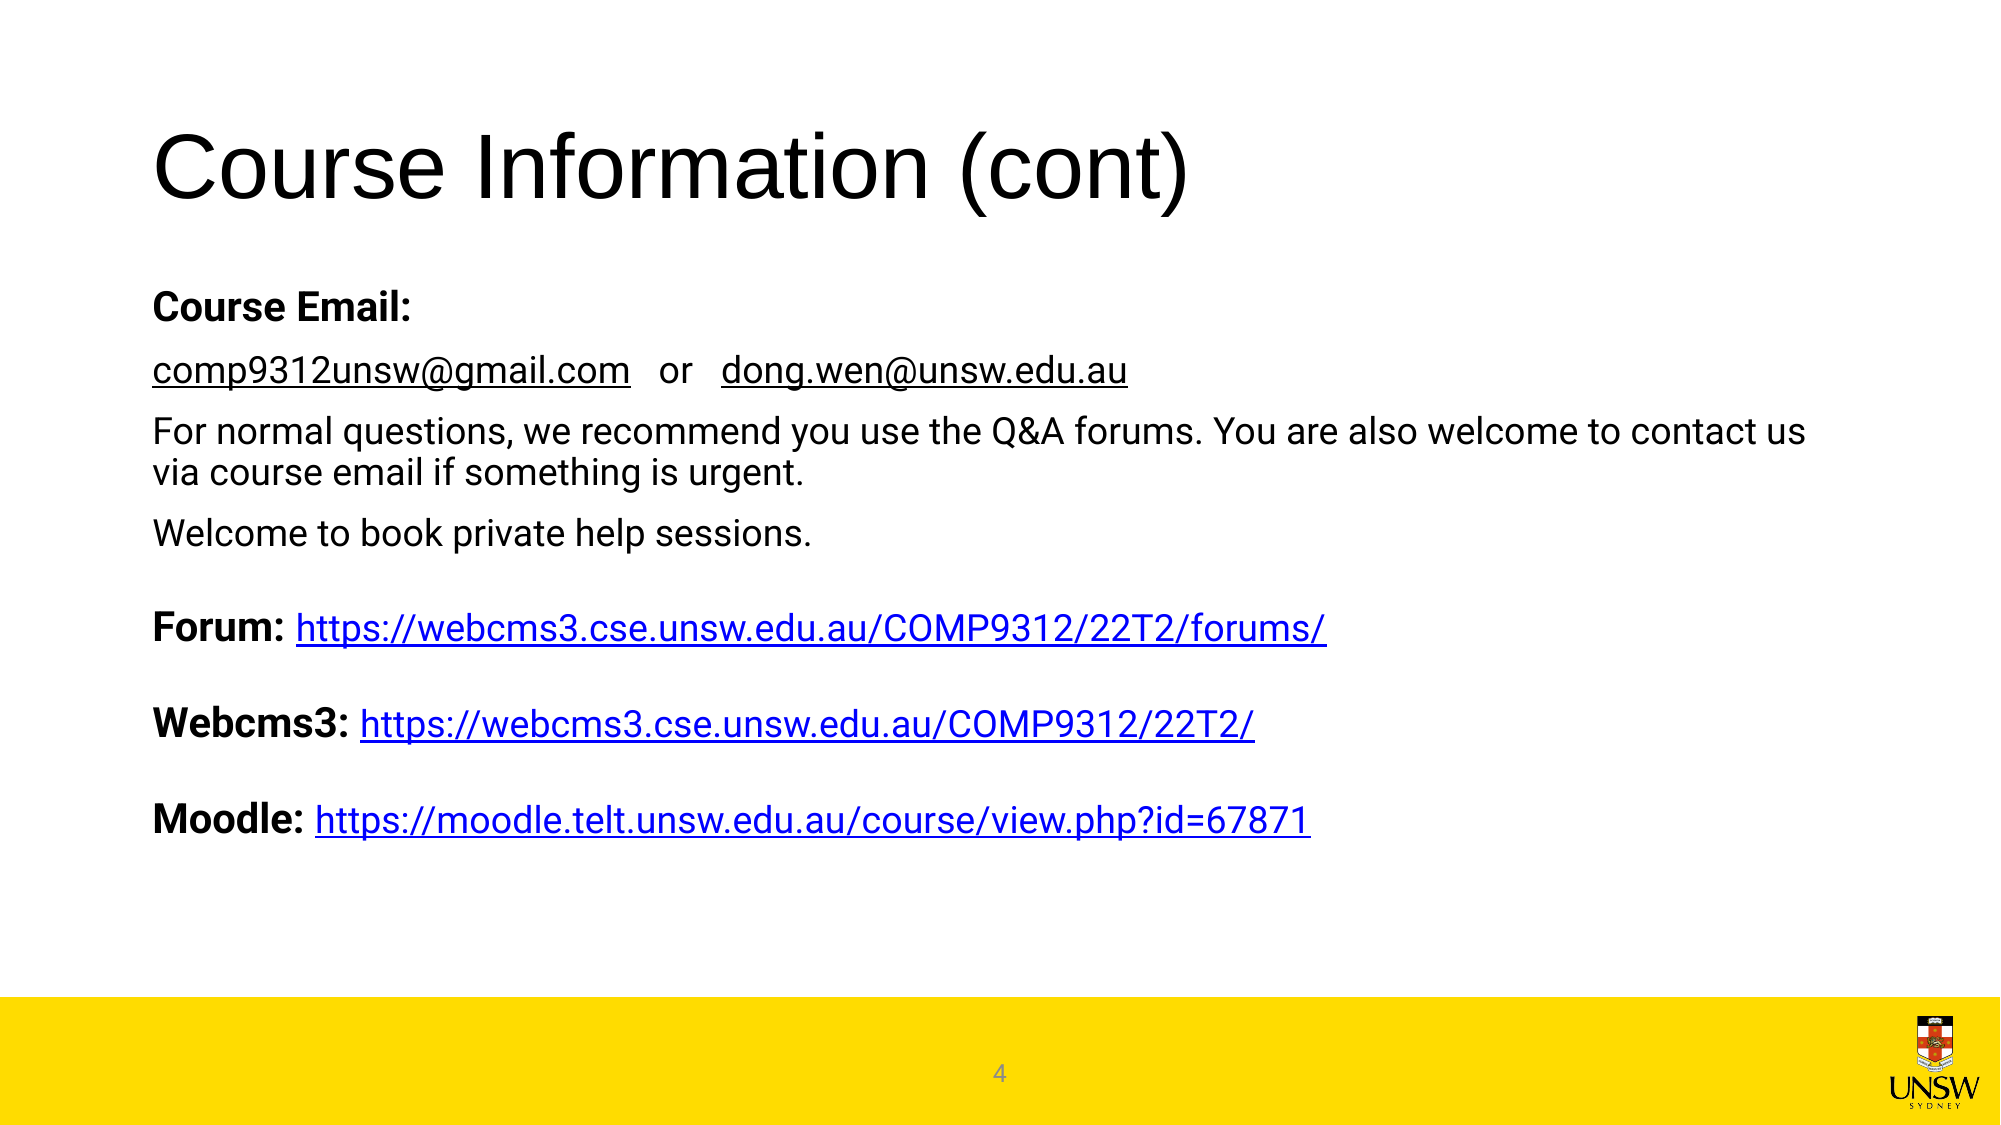

# Course Information (cont)
Course Email:
comp9312unsw@gmail.com   or   dong.wen@unsw.edu.au
For normal questions, we recommend you use the Q&A forums. You are also welcome to contact us via course email if something is urgent.
Welcome to book private help sessions.
Forum: https://webcms3.cse.unsw.edu.au/COMP9312/22T2/forums/
Webcms3: https://webcms3.cse.unsw.edu.au/COMP9312/22T2/
Moodle: https://moodle.telt.unsw.edu.au/course/view.php?id=67871
4